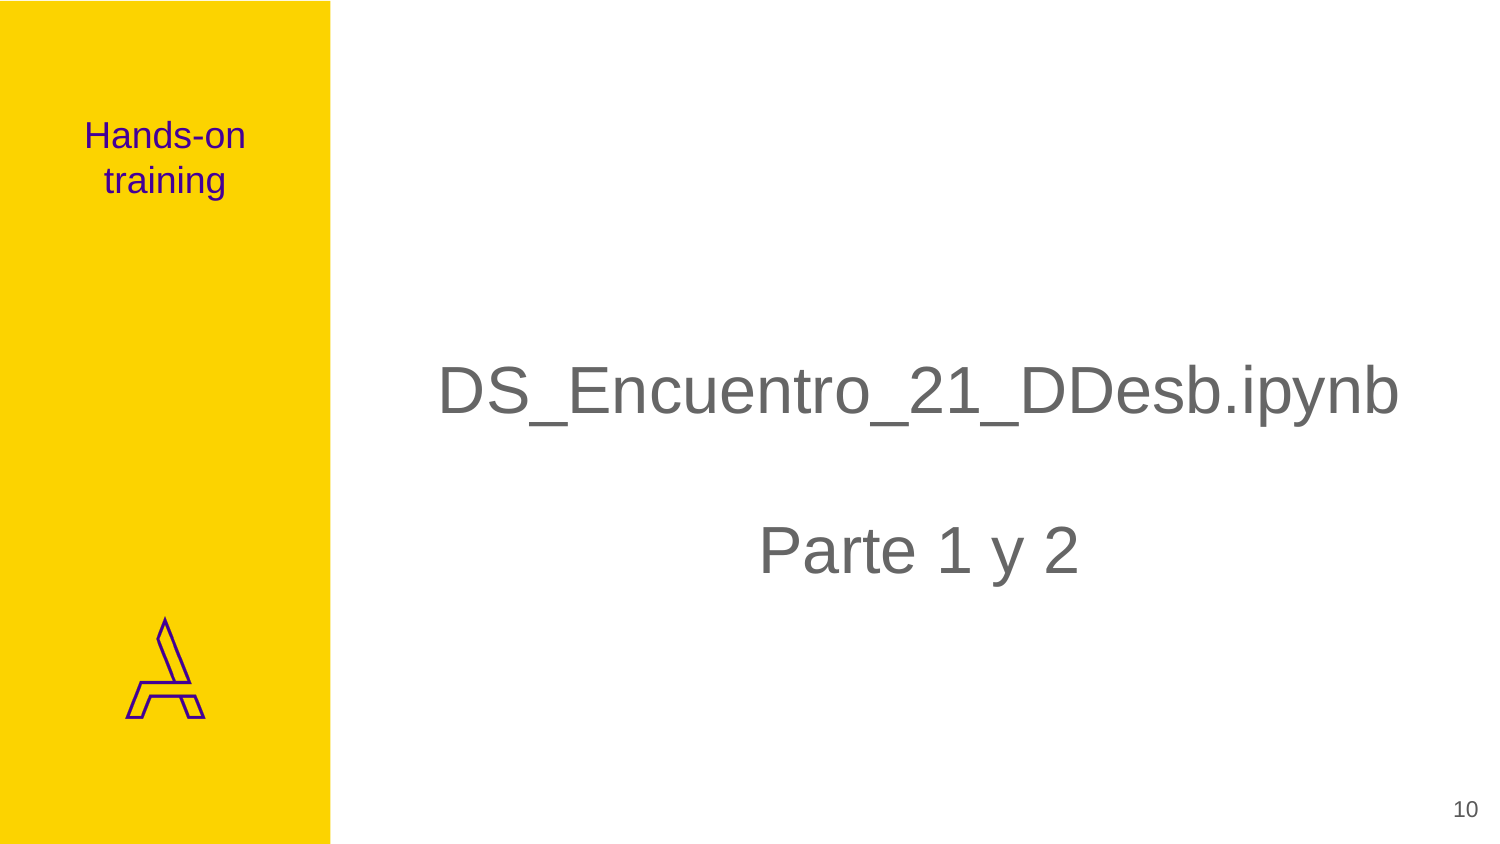

# Hands-on training

DS_Encuentro_21_DDesb.ipynb

Parte 1 y 2
10